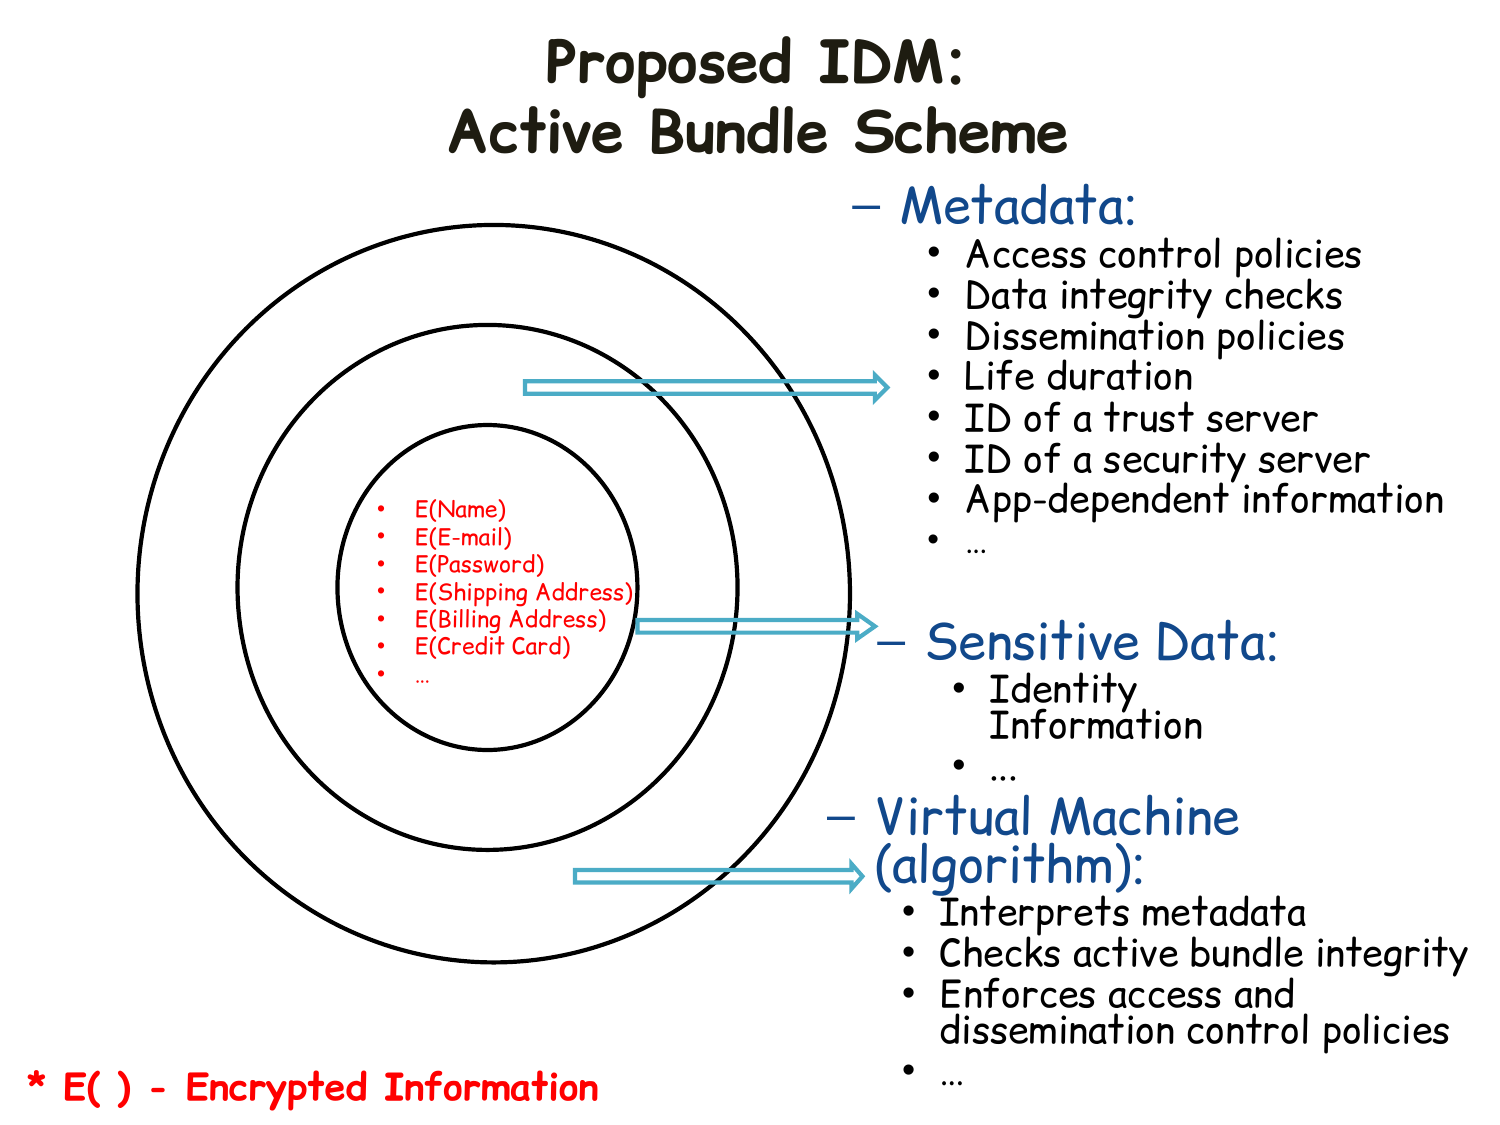

# Proposed IDM: Active Bundle Scheme

Metadata:
Access control policies
Data integrity checks
Dissemination policies
Life duration
ID of a trust server
ID of a security server
App-dependent information
…

E(Name)
E(E-mail)
E(Password)
E(Shipping Address)
E(Billing Address)
E(Credit Card)
…

Sensitive Data:
Identity Information
...

Virtual Machine (algorithm):
Interprets metadata
Checks active bundle integrity
Enforces access and dissemination control policies
…
* E( ) - Encrypted Information